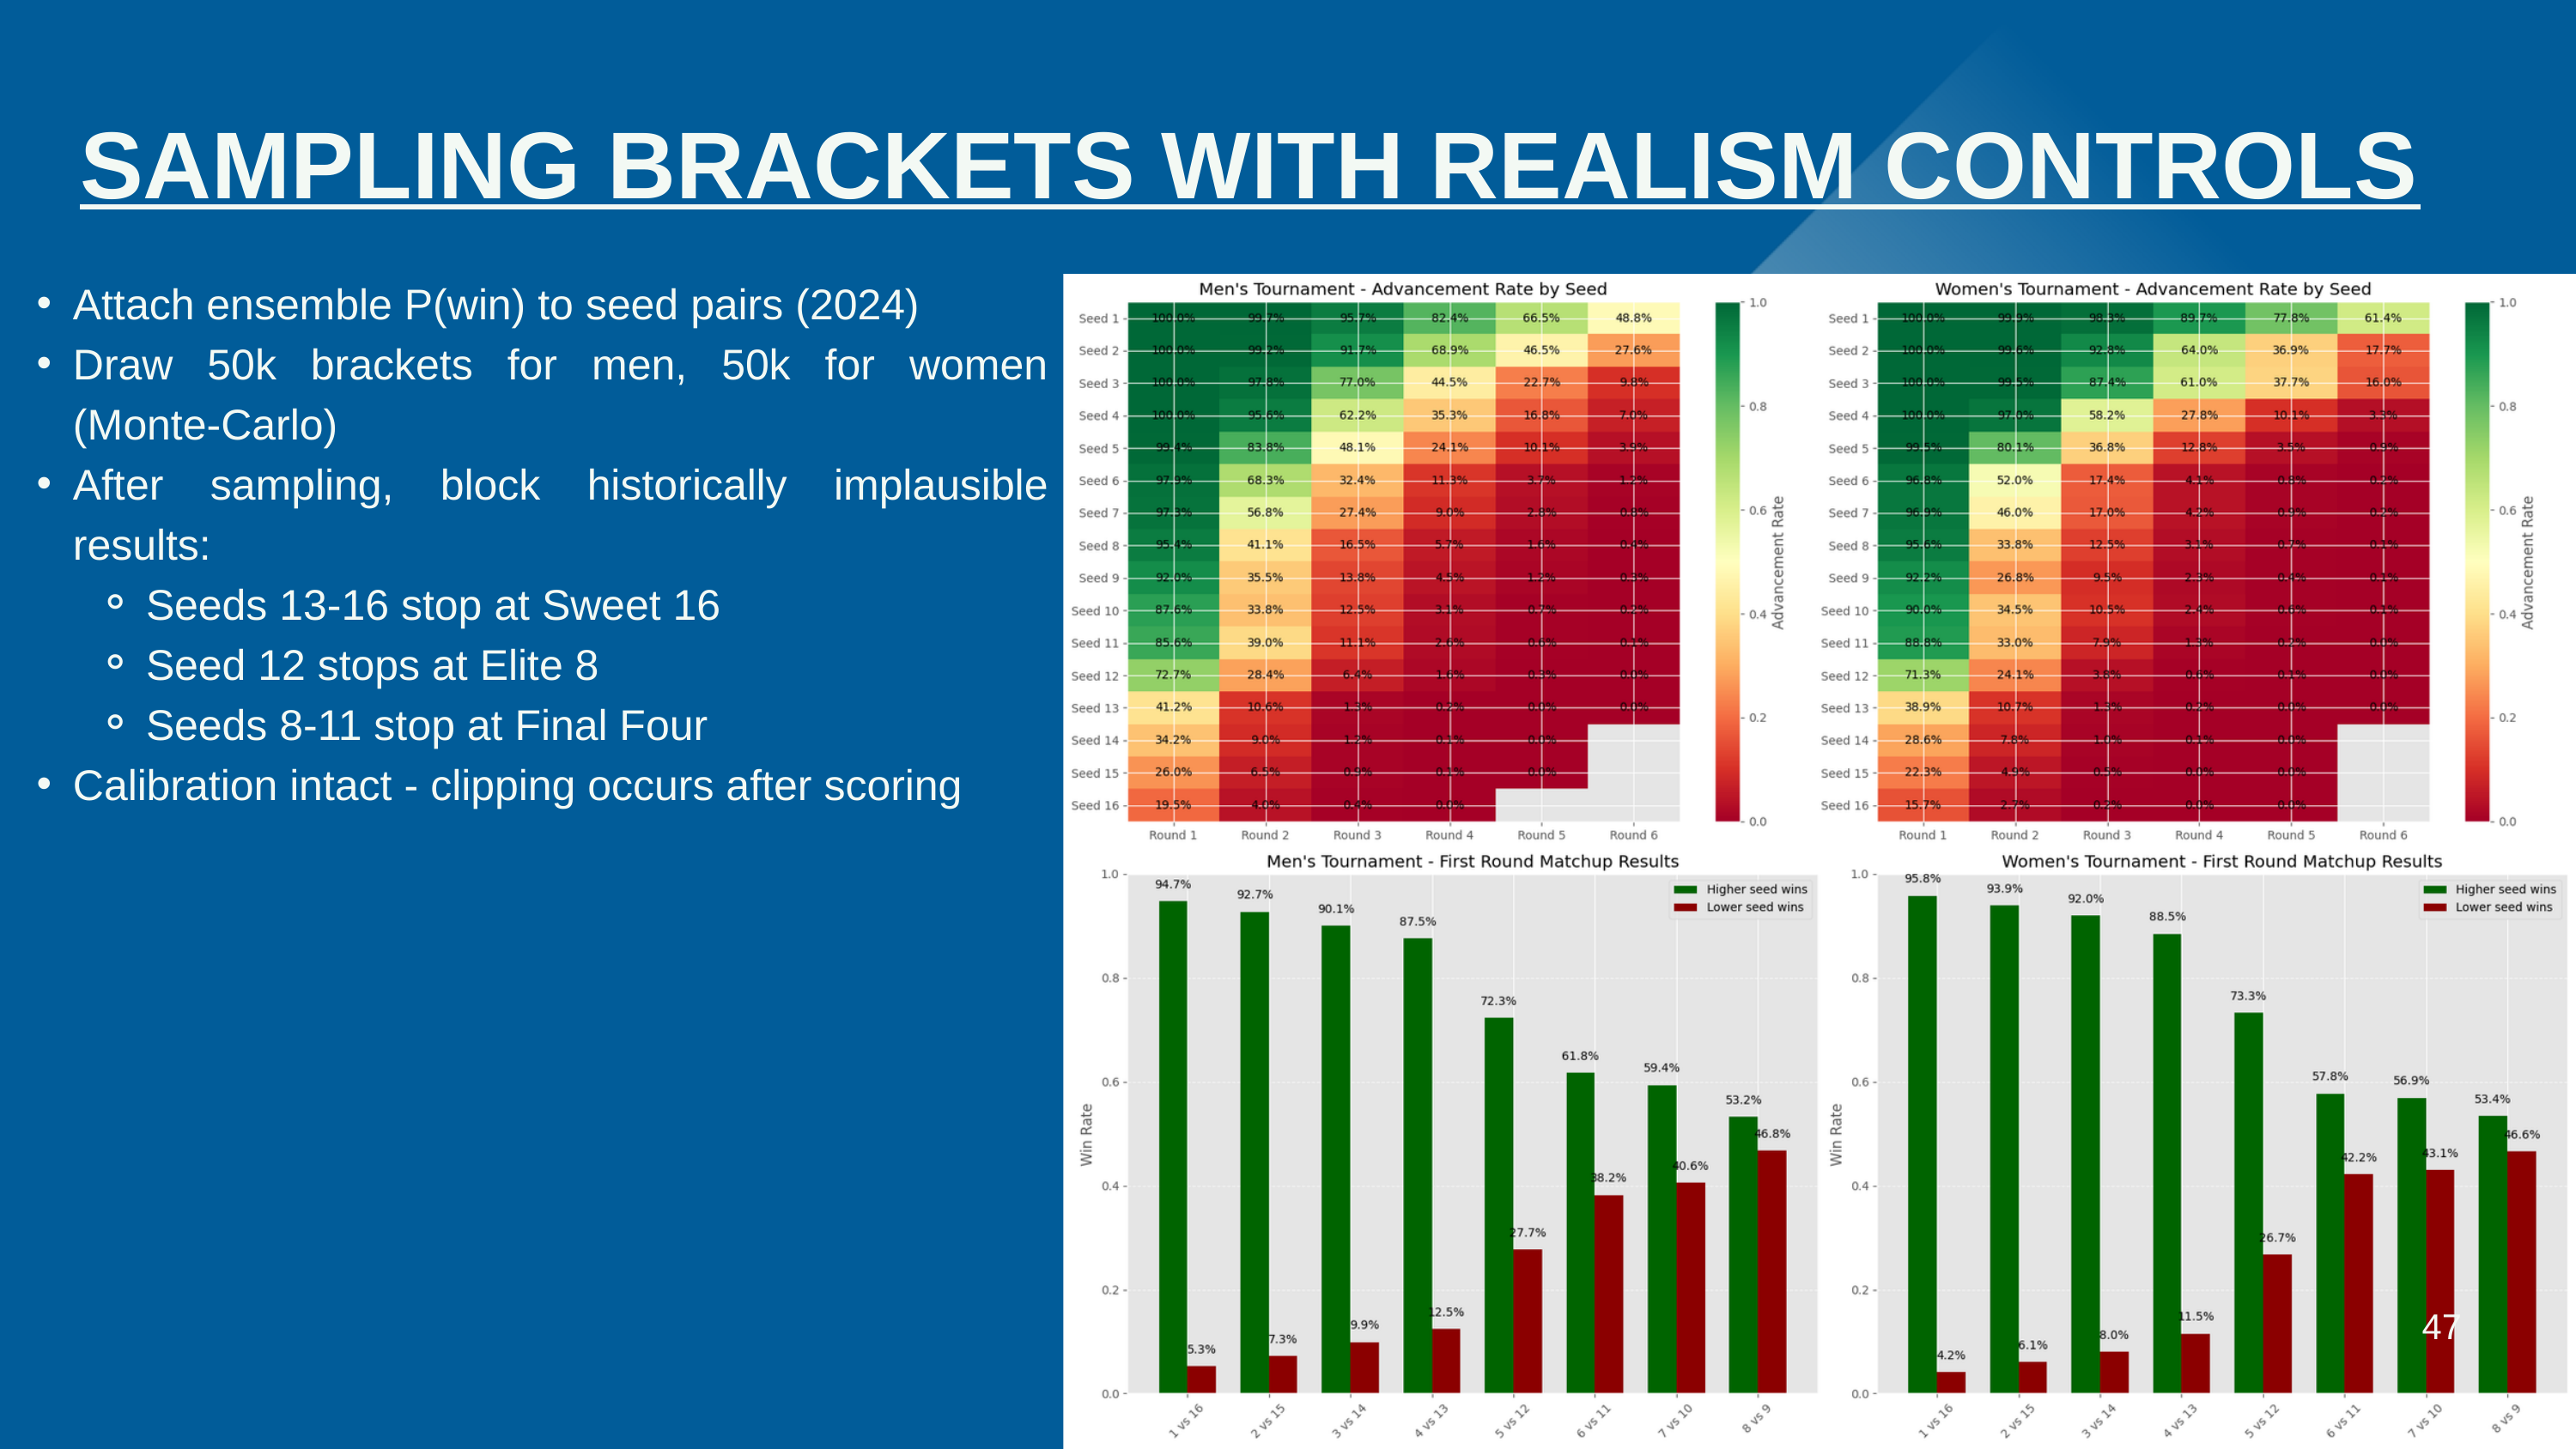

SAMPLING BRACKETS WITH REALISM CONTROLS
Attach ensemble P(win) to seed pairs (2024)
Draw 50k brackets for men, 50k for women (Monte-Carlo)
After sampling, block historically implausible results:
Seeds 13-16 stop at Sweet 16
Seed 12 stops at Elite 8
Seeds 8-11 stop at Final Four
Calibration intact - clipping occurs after scoring

47